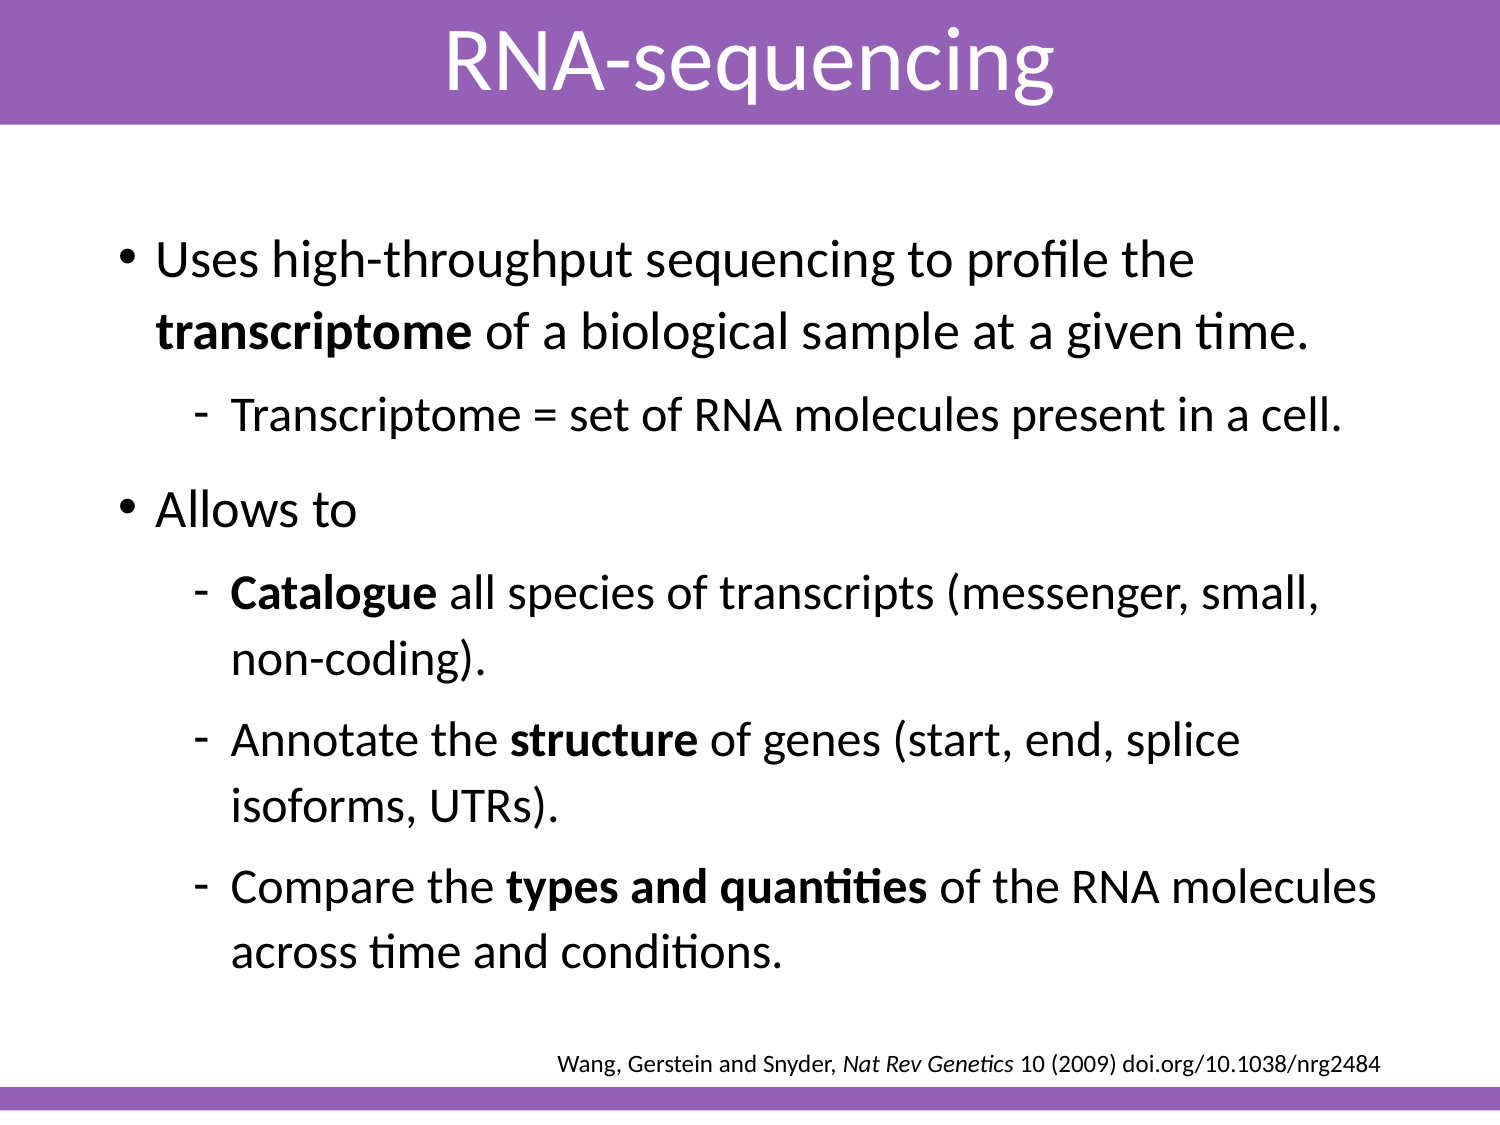

RNA-sequencing
Uses high-throughput sequencing to profile the transcriptome of a biological sample at a given time.
Transcriptome = set of RNA molecules present in a cell.
Allows to
Catalogue all species of transcripts (messenger, small, non-coding).
Annotate the structure of genes (start, end, splice isoforms, UTRs).
Compare the types and quantities of the RNA molecules across time and conditions.

Wang, Gerstein and Snyder, Nat Rev Genetics 10 (2009) doi.org/10.1038/nrg2484